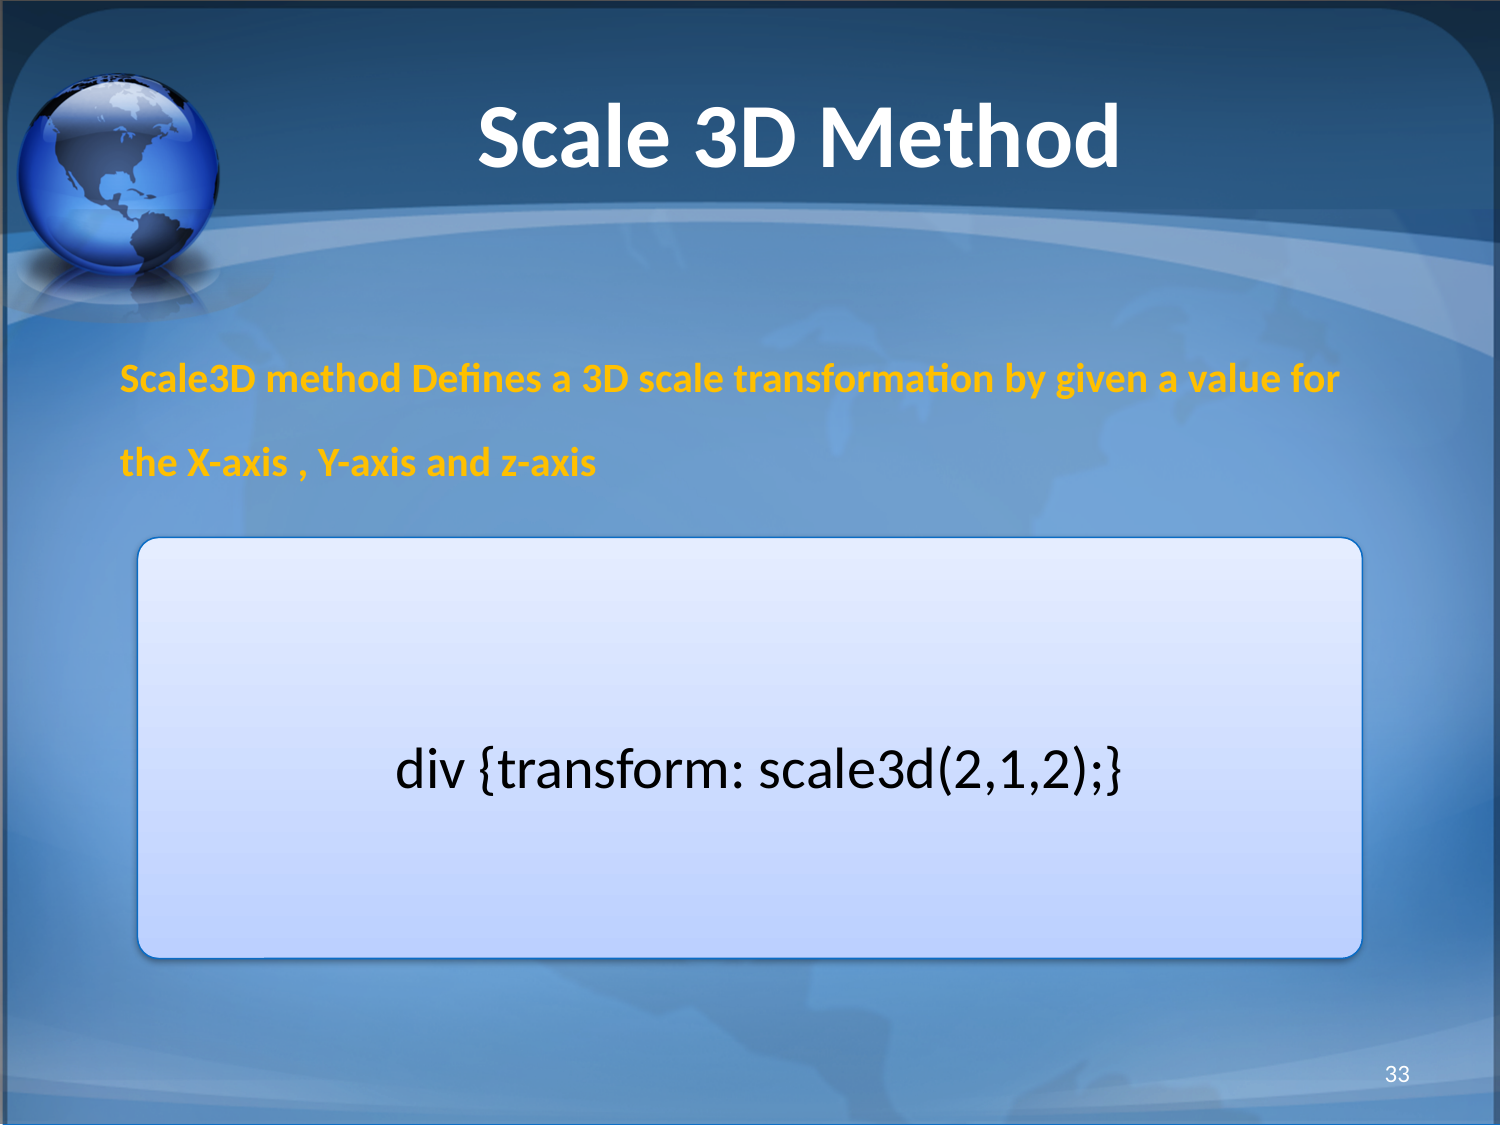

# Scale 3D Method
Scale3D method Defines a 3D scale transformation by given a value for
the X-axis , Y-axis and z-axis
div {transform: scale3d(2,1,2);}

33